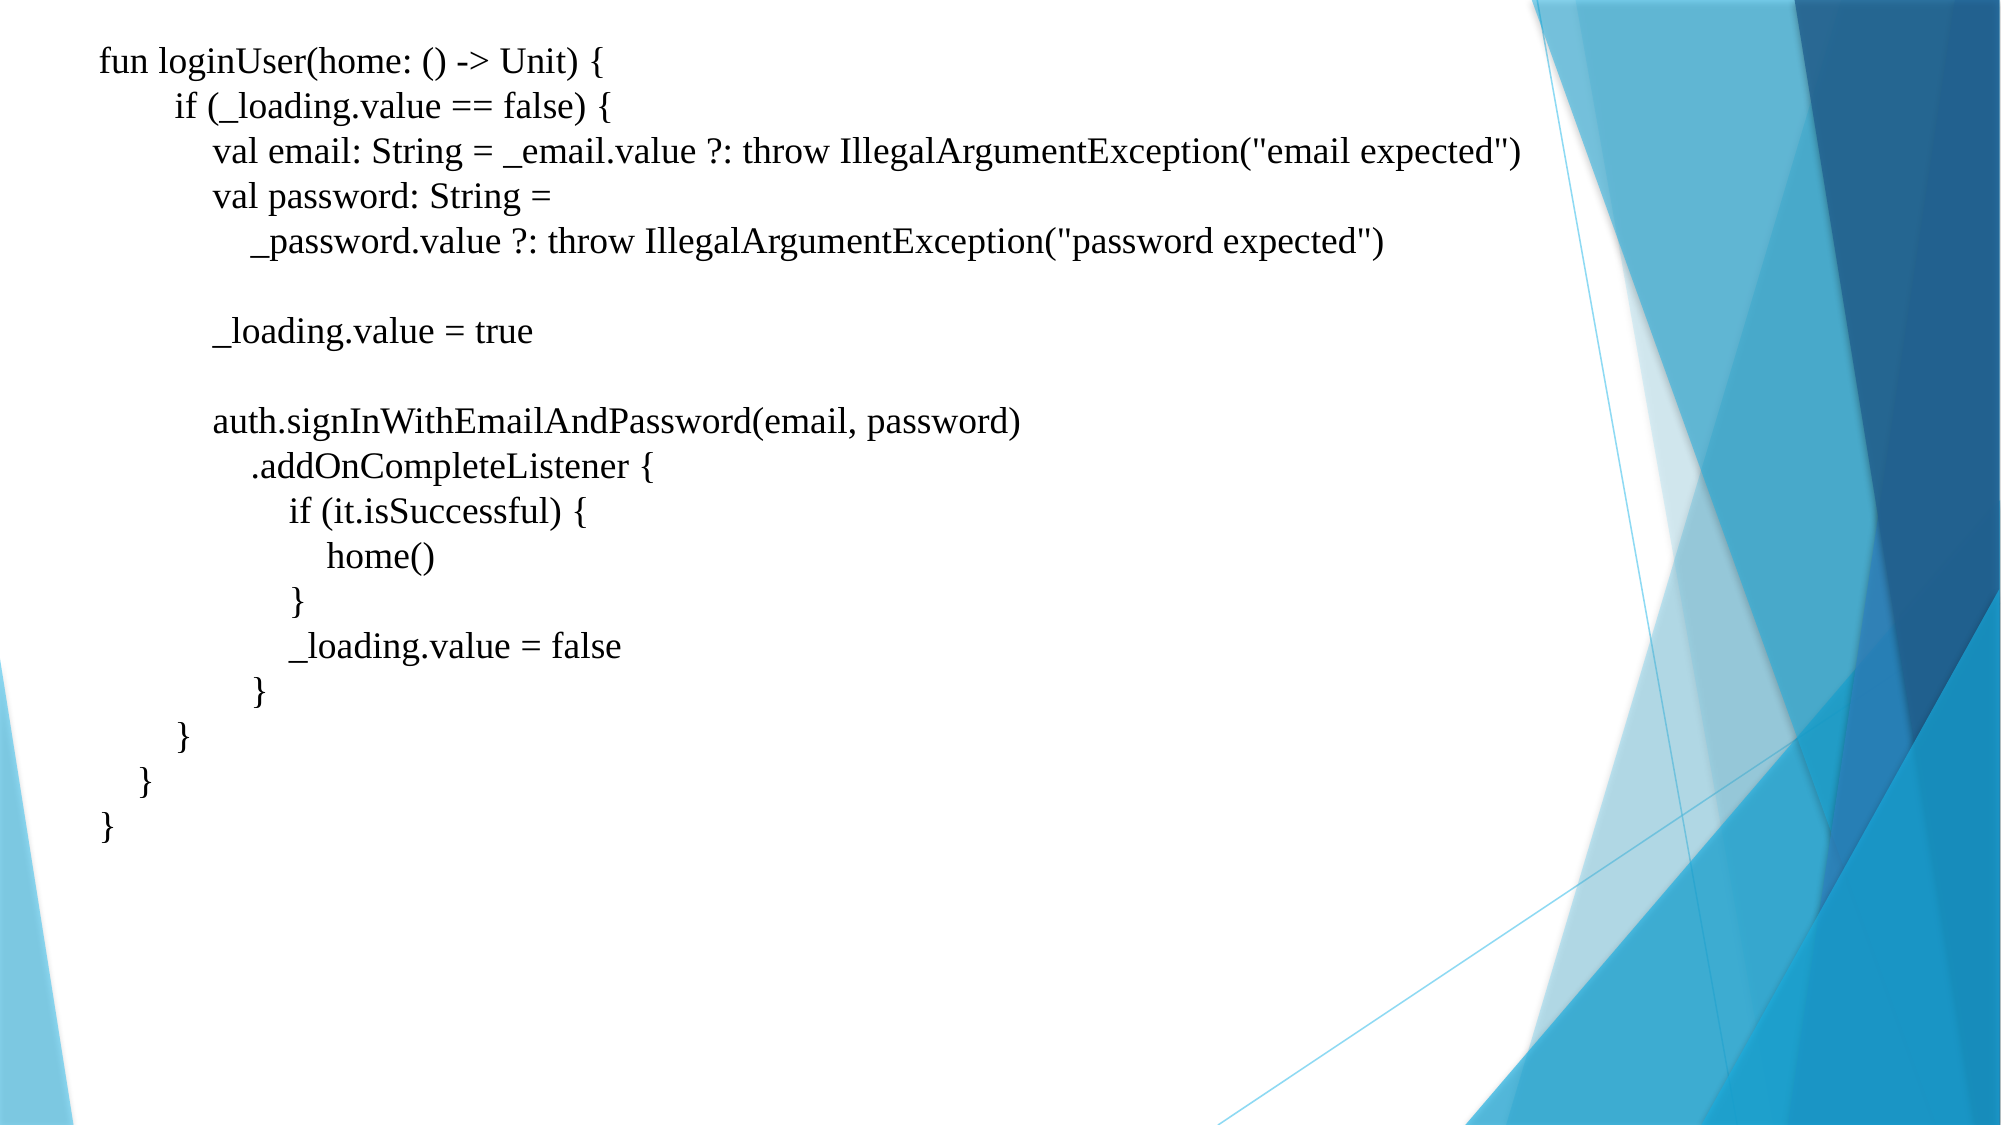

fun loginUser(home: () -> Unit) {
        if (_loading.value == false) {
            val email: String = _email.value ?: throw IllegalArgumentException("email expected")
            val password: String =
                _password.value ?: throw IllegalArgumentException("password expected")

            _loading.value = true

            auth.signInWithEmailAndPassword(email, password)
                .addOnCompleteListener {
                    if (it.isSuccessful) {
                        home()
                    }
                    _loading.value = false
                }
        }
    }
}